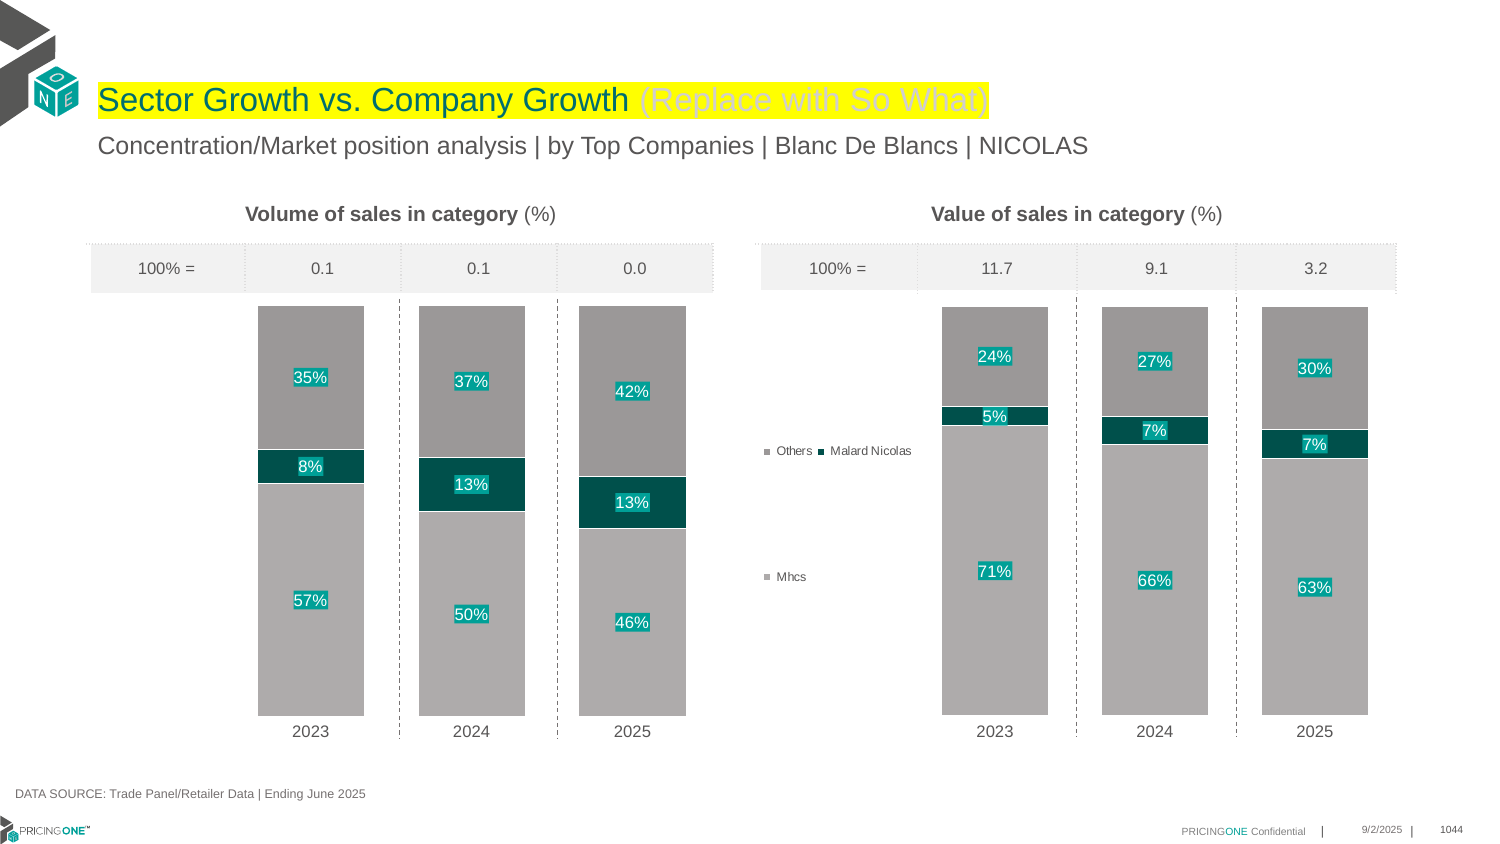

# Sector Growth vs. Company Growth (Replace with So What)
Concentration/Market position analysis | by Top Companies | Blanc De Blancs | NICOLAS
| Volume of sales in category (%) |  |  |  |
| --- | --- | --- | --- |
| 100% = | 0.1 | 0.1 | 0.0 |
| Value of sales in category (%) |  |  |  |
| --- | --- | --- | --- |
| 100% = | 11.7 | 9.1 | 3.2 |

### Chart

| Category | Mhcs | Malard Nicolas | Others |
|---|---|---|---|
| 2023 | 0.5661877127628122 | 0.08420972605864017 | 0.3496025611785476 |
| 2024 | 0.4978904316004736 | 0.13268754708858035 | 0.3694220213109461 |
| 2025 | 0.4578454676174546 | 0.12509904040848666 | 0.4170554919740587 |

### Chart

| Category | Mhcs | Malard Nicolas | Others |
|---|---|---|---|
| 2023 | 0.7074454700775435 | 0.04756905293714717 | 0.2449854769853092 |
| 2024 | 0.6611859904880464 | 0.06995673439398774 | 0.2688572751179659 |
| 2025 | 0.6280096593379548 | 0.07022851391625573 | 0.3017618267457894 |
DATA SOURCE: Trade Panel/Retailer Data | Ending June 2025

9/2/2025
1044